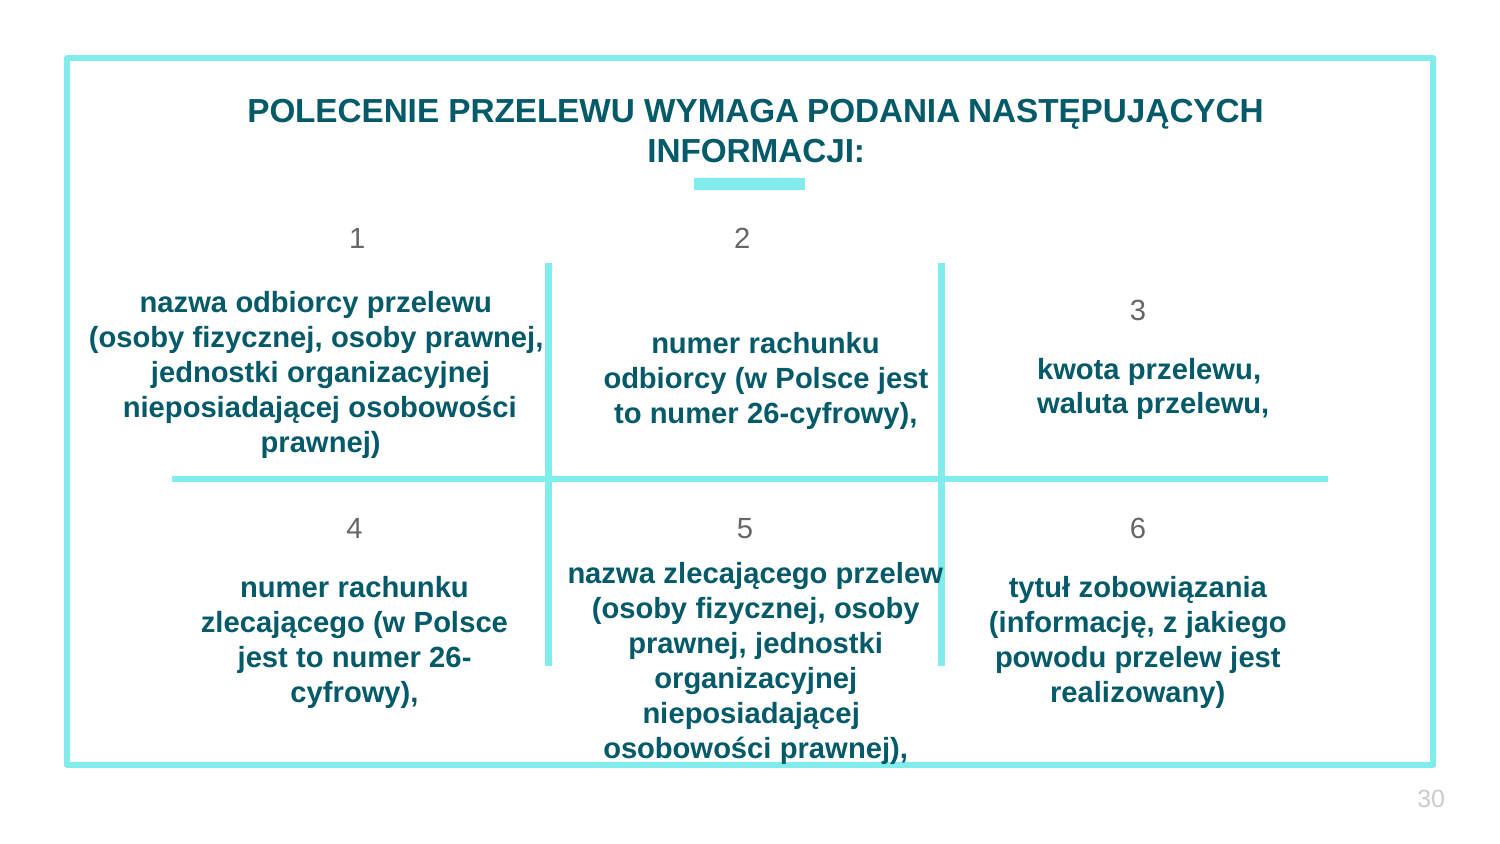

POLECENIE PRZELEWU WYMAGA PODANIA NASTĘPUJĄCYCH INFORMACJI:
2
1
3
nazwa odbiorcy przelewu
(osoby fizycznej, osoby prawnej,  jednostki organizacyjnej
nieposiadającej osobowości prawnej)
numer rachunku odbiorcy (w Polsce jest to numer 26-cyfrowy),
kwota przelewu,
 waluta przelewu,
# 4
5
6
nazwa zlecającego przelew (osoby fizycznej, osoby prawnej, jednostki organizacyjnej
nieposiadającej
osobowości prawnej),
numer rachunku zlecającego (w Polsce jest to numer 26-cyfrowy),
tytuł zobowiązania (informację, z jakiego powodu przelew jest realizowany)
30